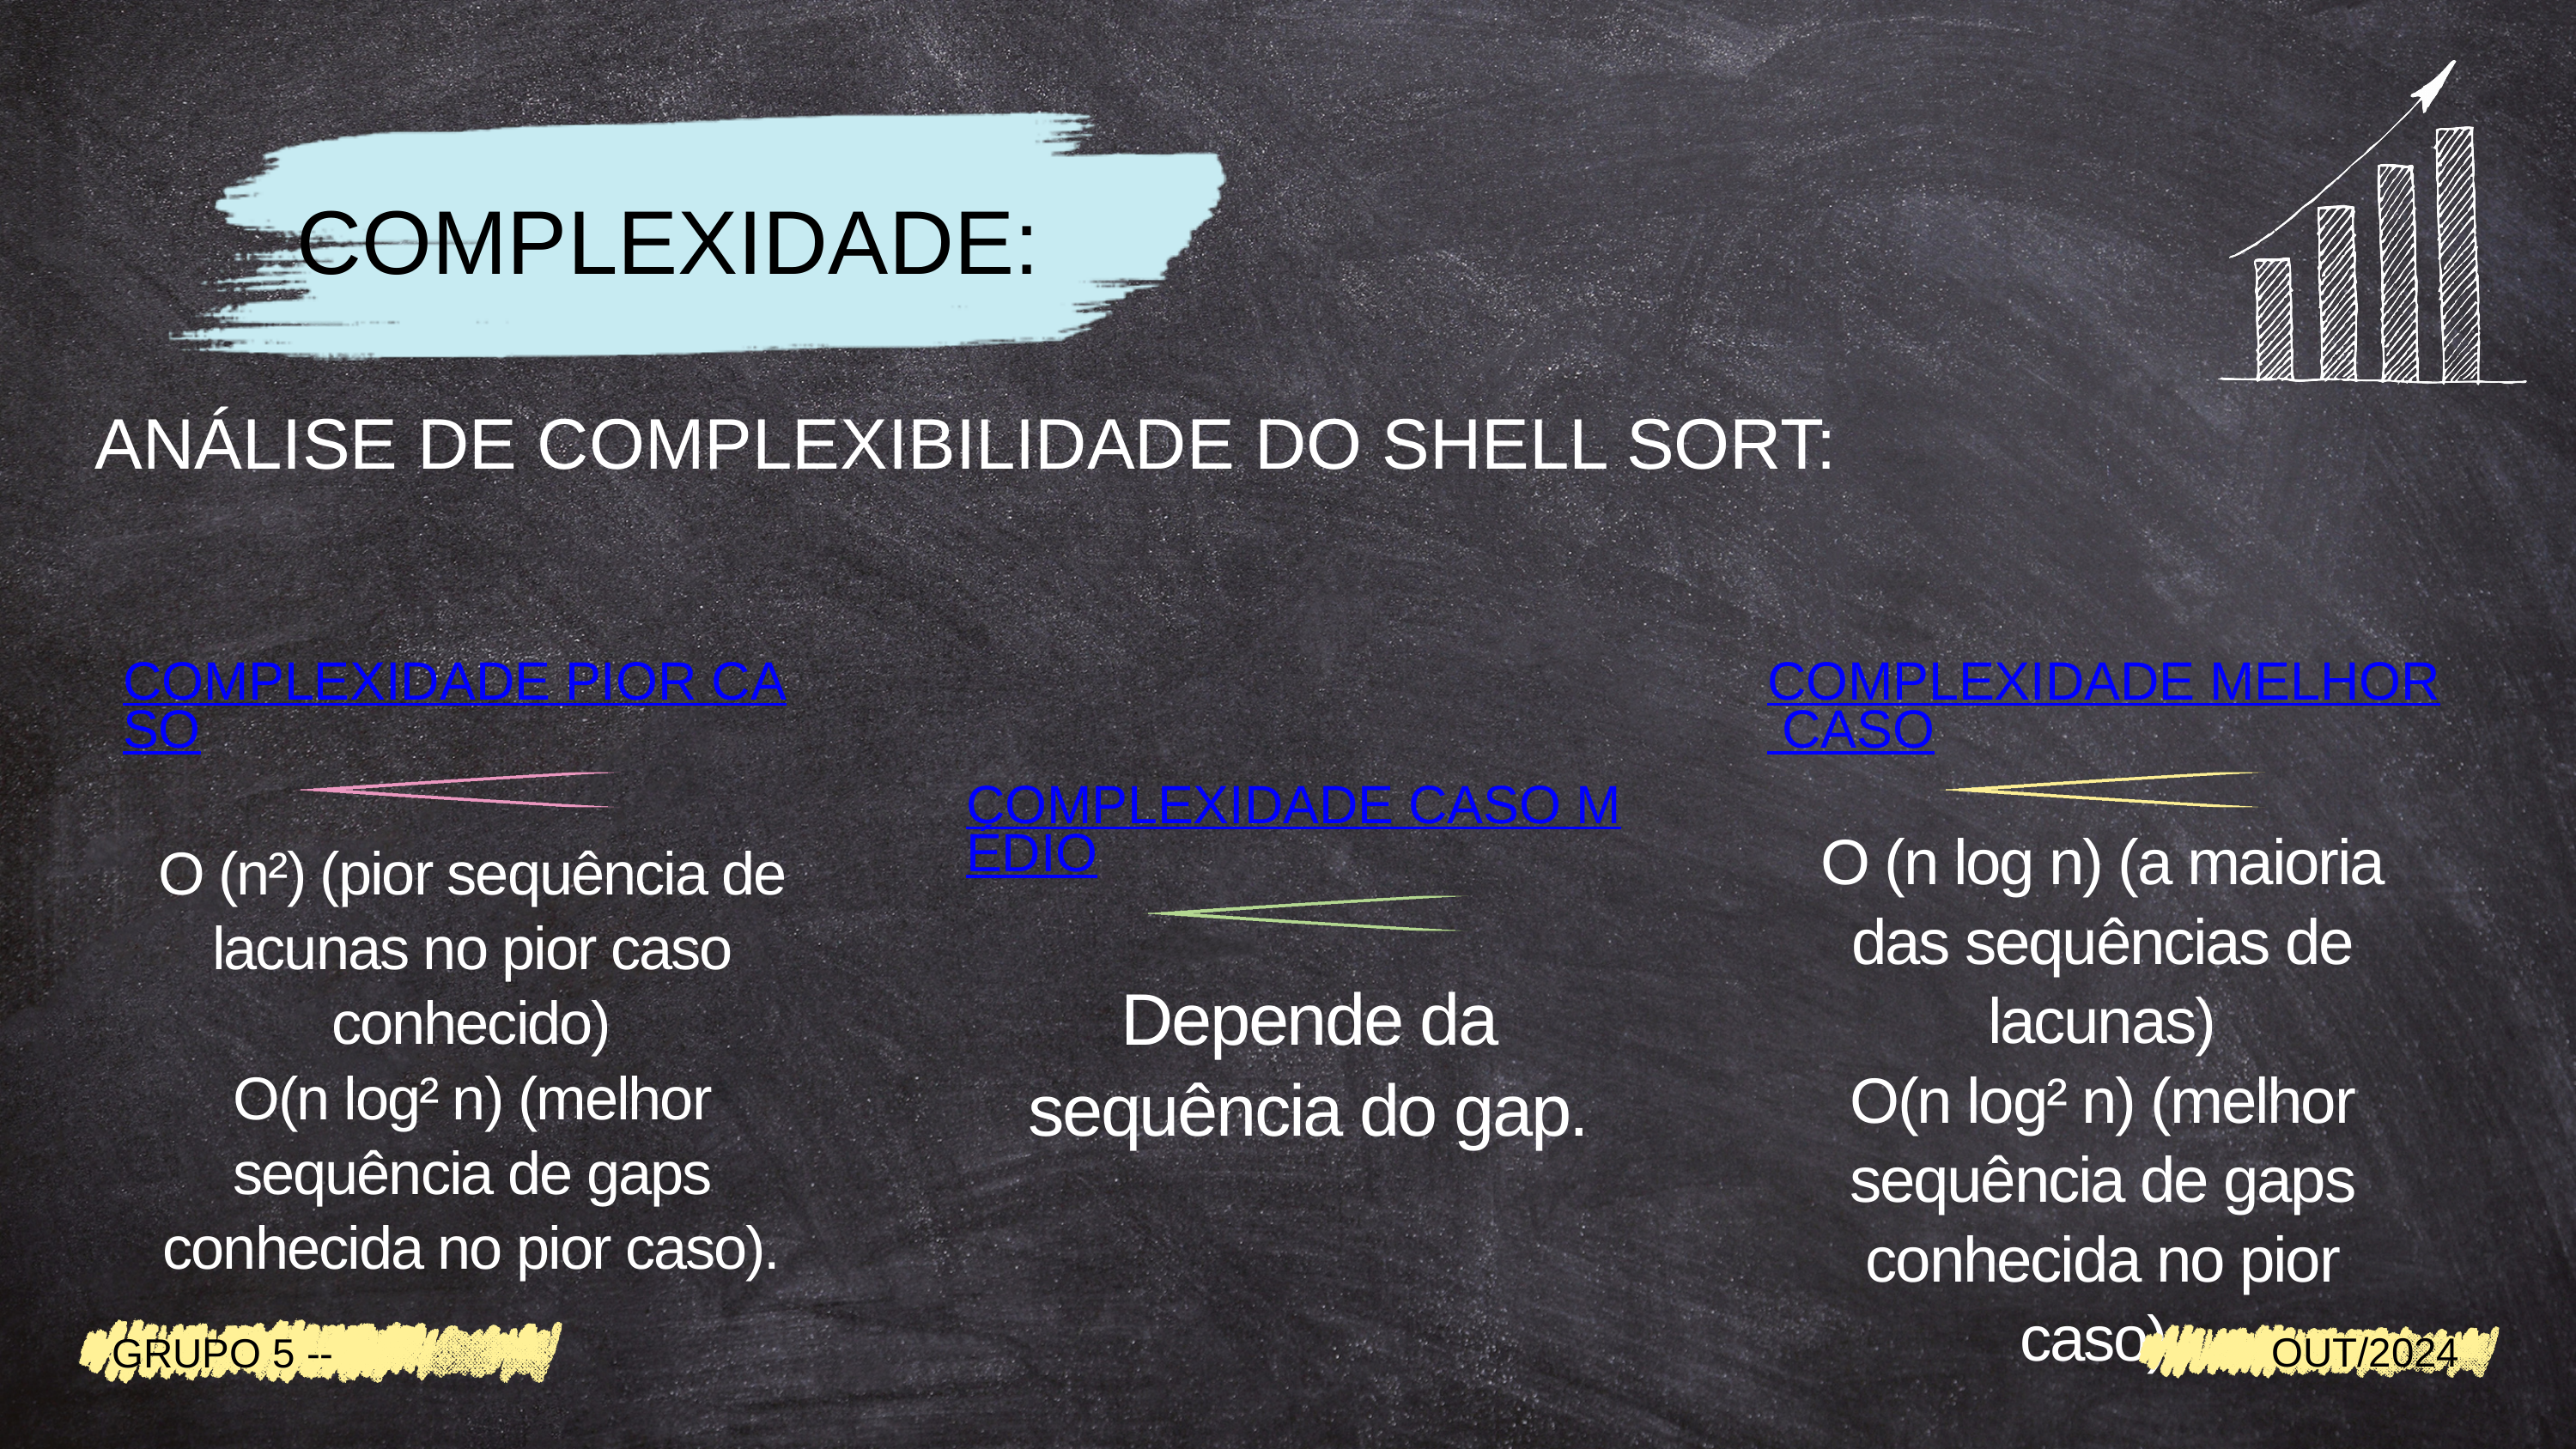

COMPLEXIDADE:
ANÁLISE DE COMPLEXIBILIDADE DO SHELL SORT:

COMPLEXIDADE PIOR CASO
COMPLEXIDADE MELHOR CASO

COMPLEXIDADE CASO MÉDIO
O (n log n) (a maioria das sequências de lacunas)
O(n log² n) (melhor sequência de gaps conhecida no pior caso).
O (n²) (pior sequência de lacunas no pior caso conhecido)
O(n log² n) (melhor sequência de gaps conhecida no pior caso).
Depende da sequência do gap.

OUT/2024
GRUPO 5 --